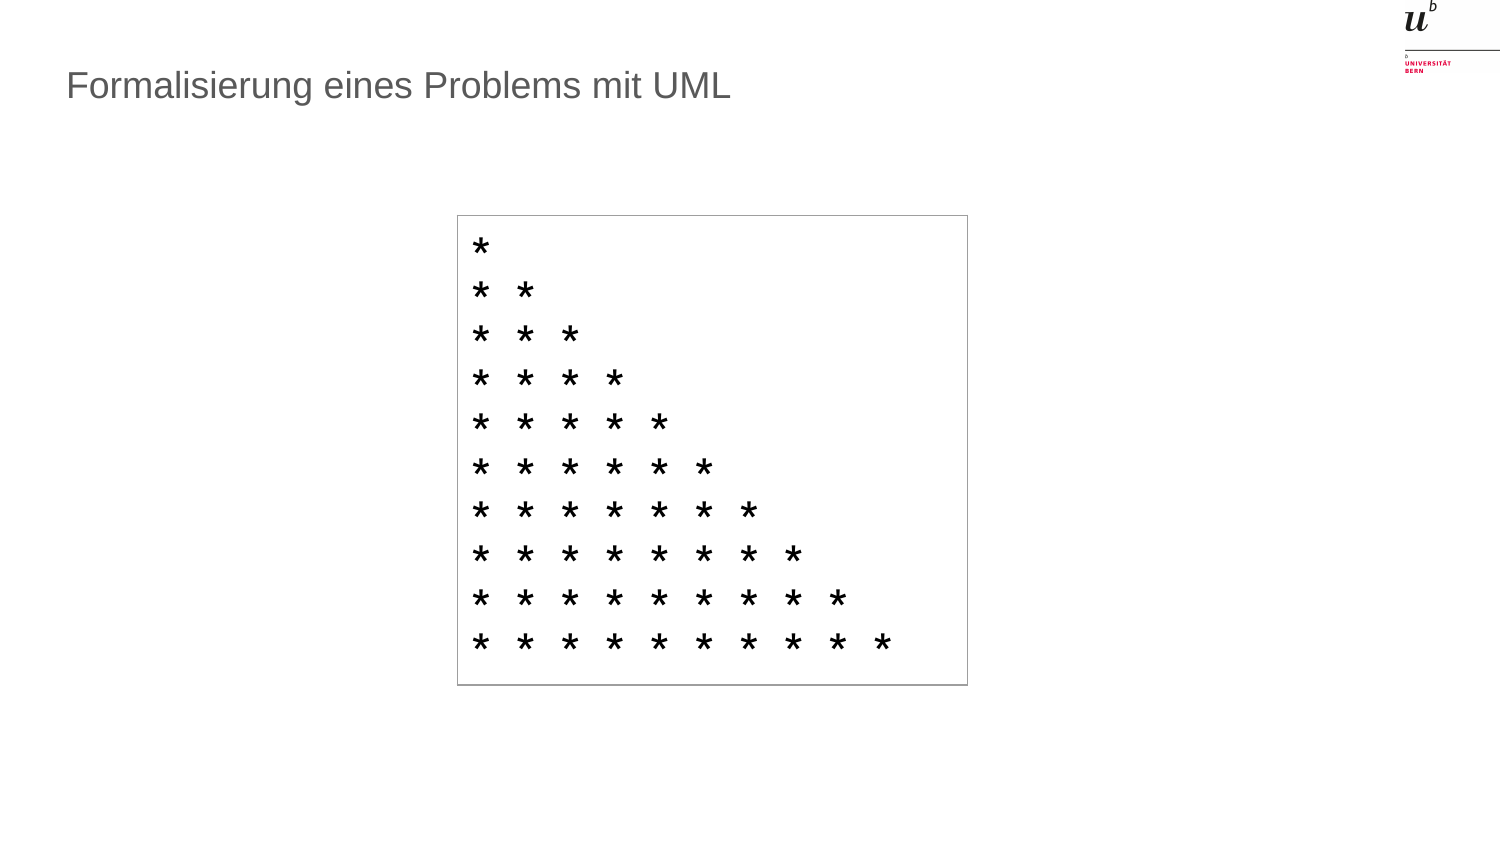

Formalisierung eines Problems mit UML
| \* \* \* \* \* \* \* \* \* \* \* \* \* \* \* \* \* \* \* \* \* \* \* \* \* \* \* \* \* \* \* \* \* \* \* \* \* \* \* \* \* \* \* \* \* \* \* \* \* \* \* \* \* \* \* |
| --- |